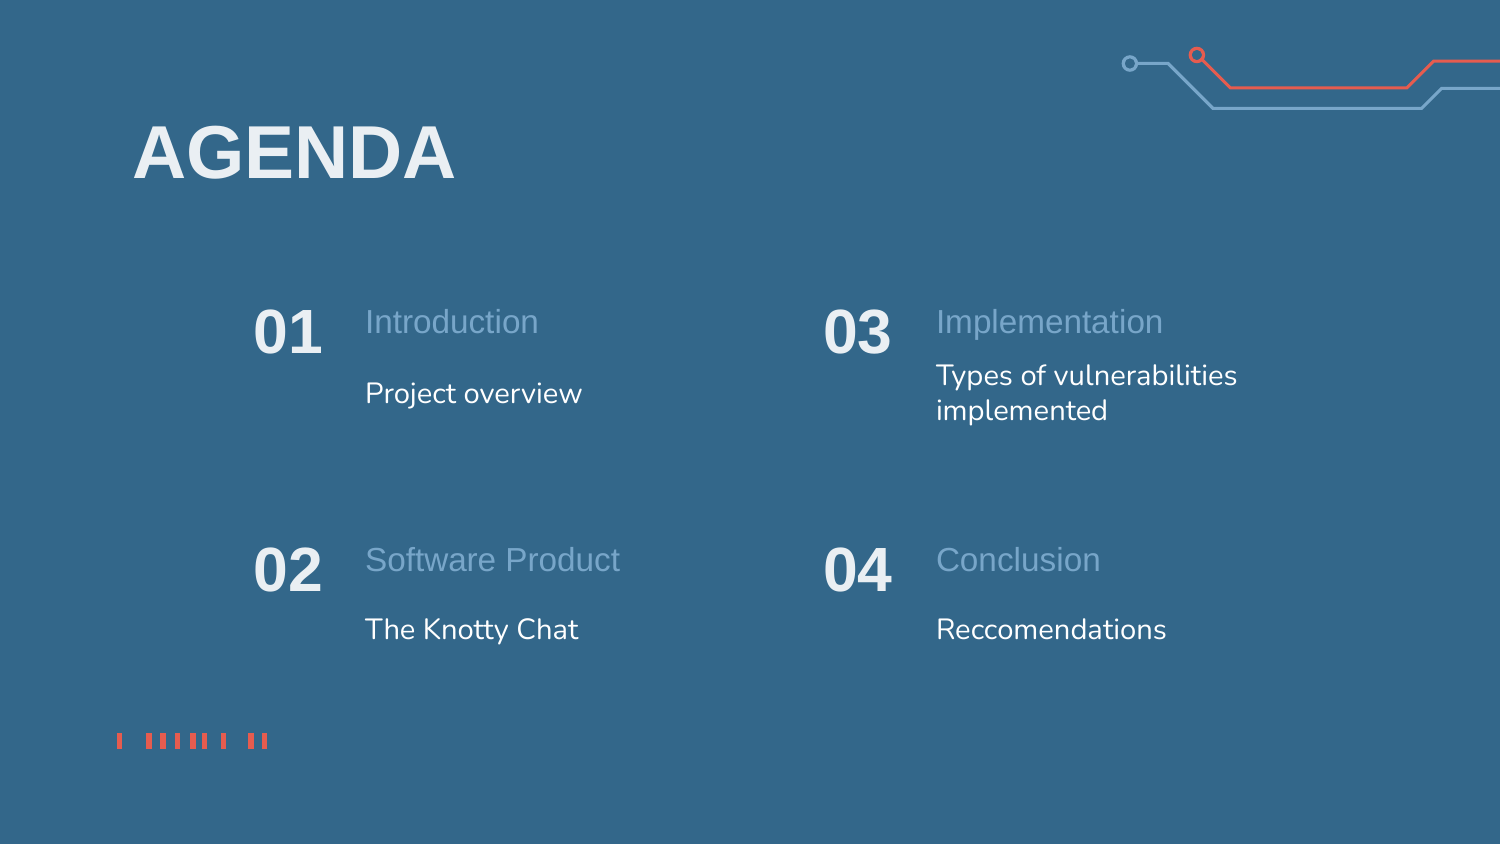

# AGENDA
01
Introduction
03
Implementation
Project overview
Types of vulnerabilities implemented
02
Software Product
04
Conclusion
The Knotty Chat
Reccomendations